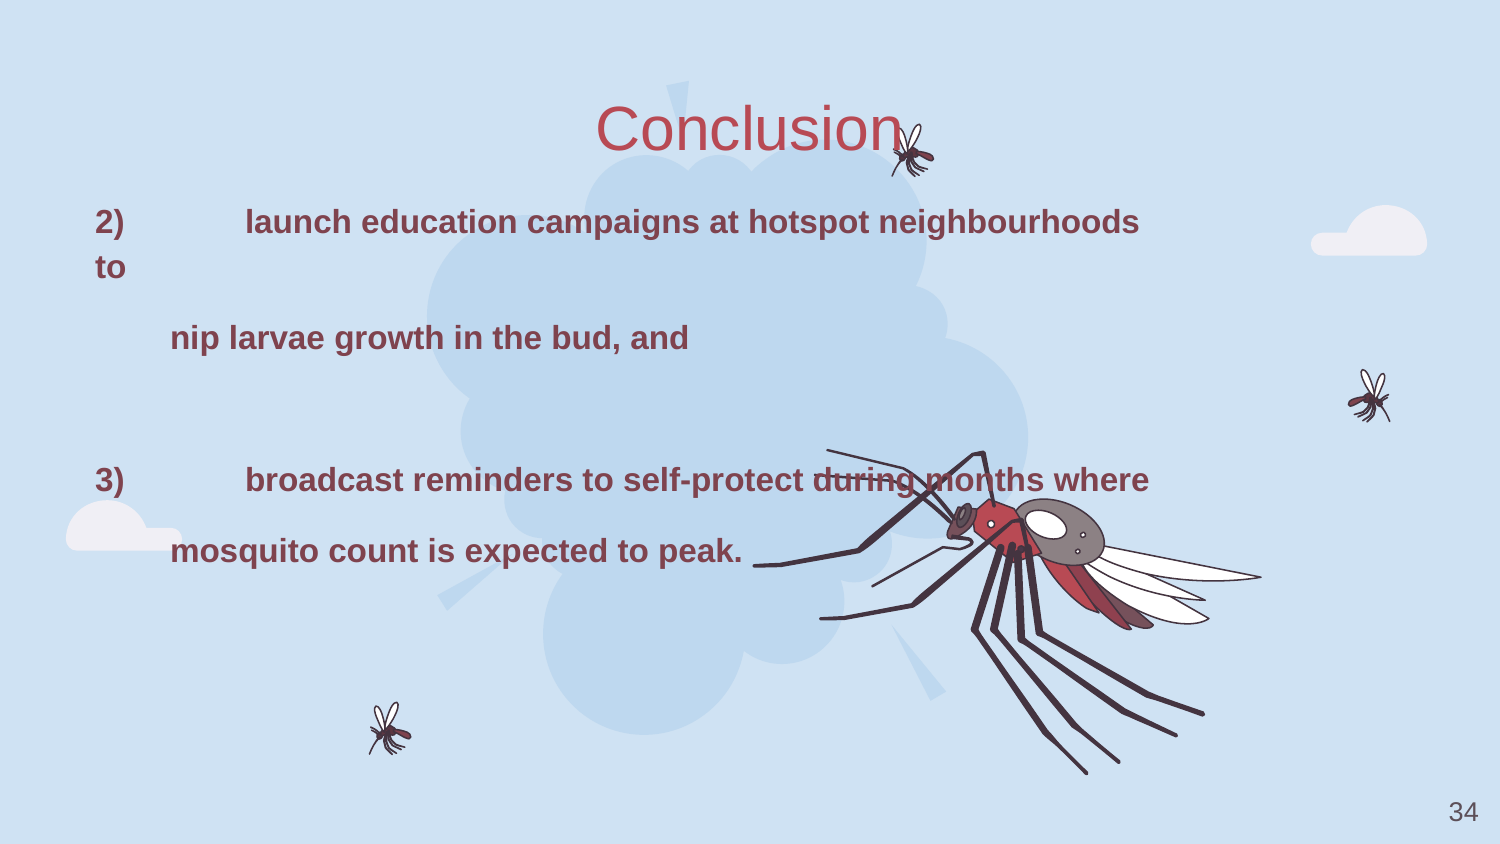

# Conclusion

2) 	launch education campaigns at hotspot neighbourhoods to
nip larvae growth in the bud, and

3) 	broadcast reminders to self-protect during months where
mosquito count is expected to peak.

34